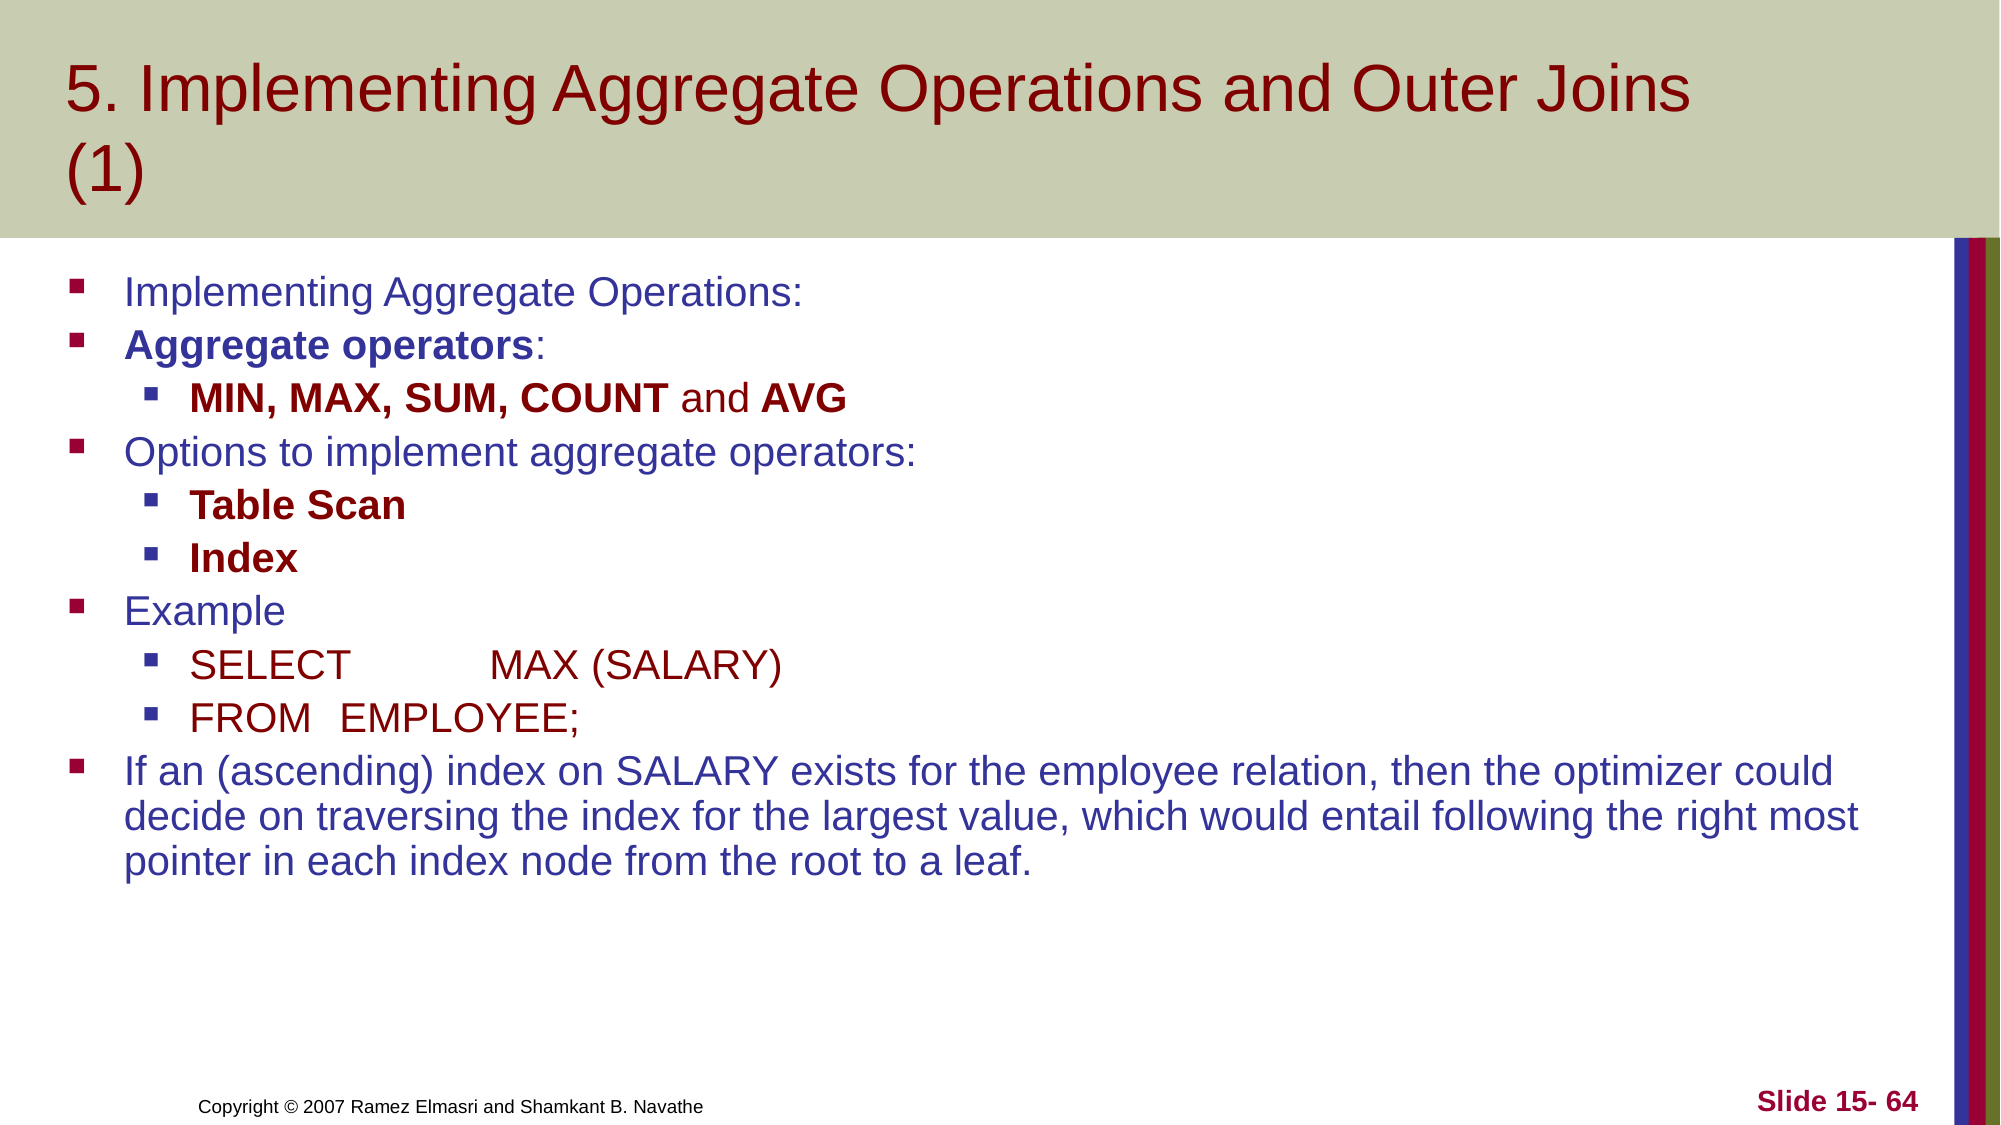

# 5. Implementing Aggregate Operations and Outer Joins (1)
Implementing Aggregate Operations:
Aggregate operators:
MIN, MAX, SUM, COUNT and AVG
Options to implement aggregate operators:
Table Scan
Index
Example
SELECT 	MAX (SALARY)
FROM 	EMPLOYEE;
If an (ascending) index on SALARY exists for the employee relation, then the optimizer could decide on traversing the index for the largest value, which would entail following the right most pointer in each index node from the root to a leaf.

Slide 15- 64